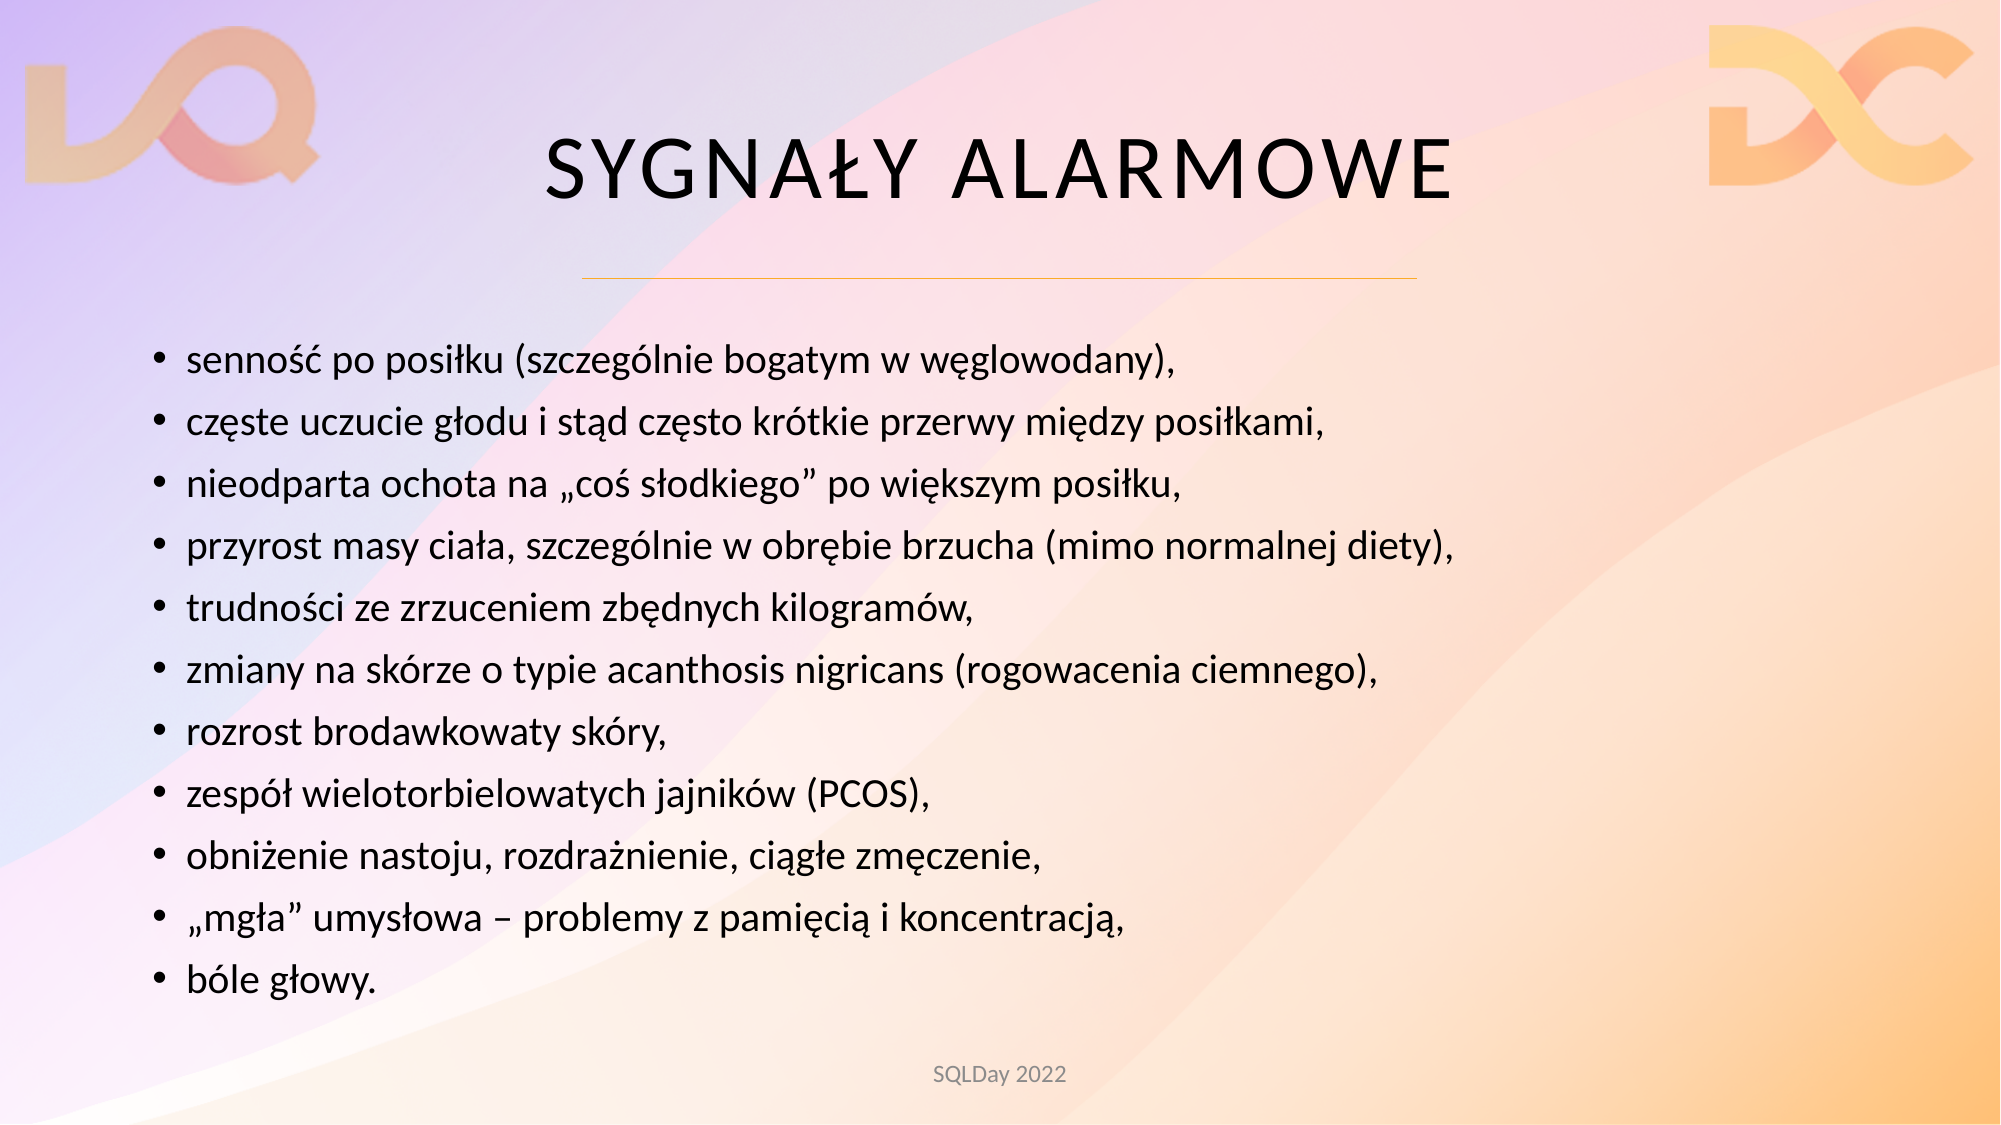

# SYGNAŁY ALARMOWE
senność po posiłku (szczególnie bogatym w węglowodany),
częste uczucie głodu i stąd często krótkie przerwy między posiłkami,
nieodparta ochota na „coś słodkiego” po większym posiłku,
przyrost masy ciała, szczególnie w obrębie brzucha (mimo normalnej diety),
trudności ze zrzuceniem zbędnych kilogramów,
zmiany na skórze o typie acanthosis nigricans (rogowacenia ciemnego),
rozrost brodawkowaty skóry,
zespół wielotorbielowatych jajników (PCOS),
obniżenie nastoju, rozdrażnienie, ciągłe zmęczenie,
„mgła” umysłowa – problemy z pamięcią i koncentracją,
bóle głowy.
SQLDay 2022